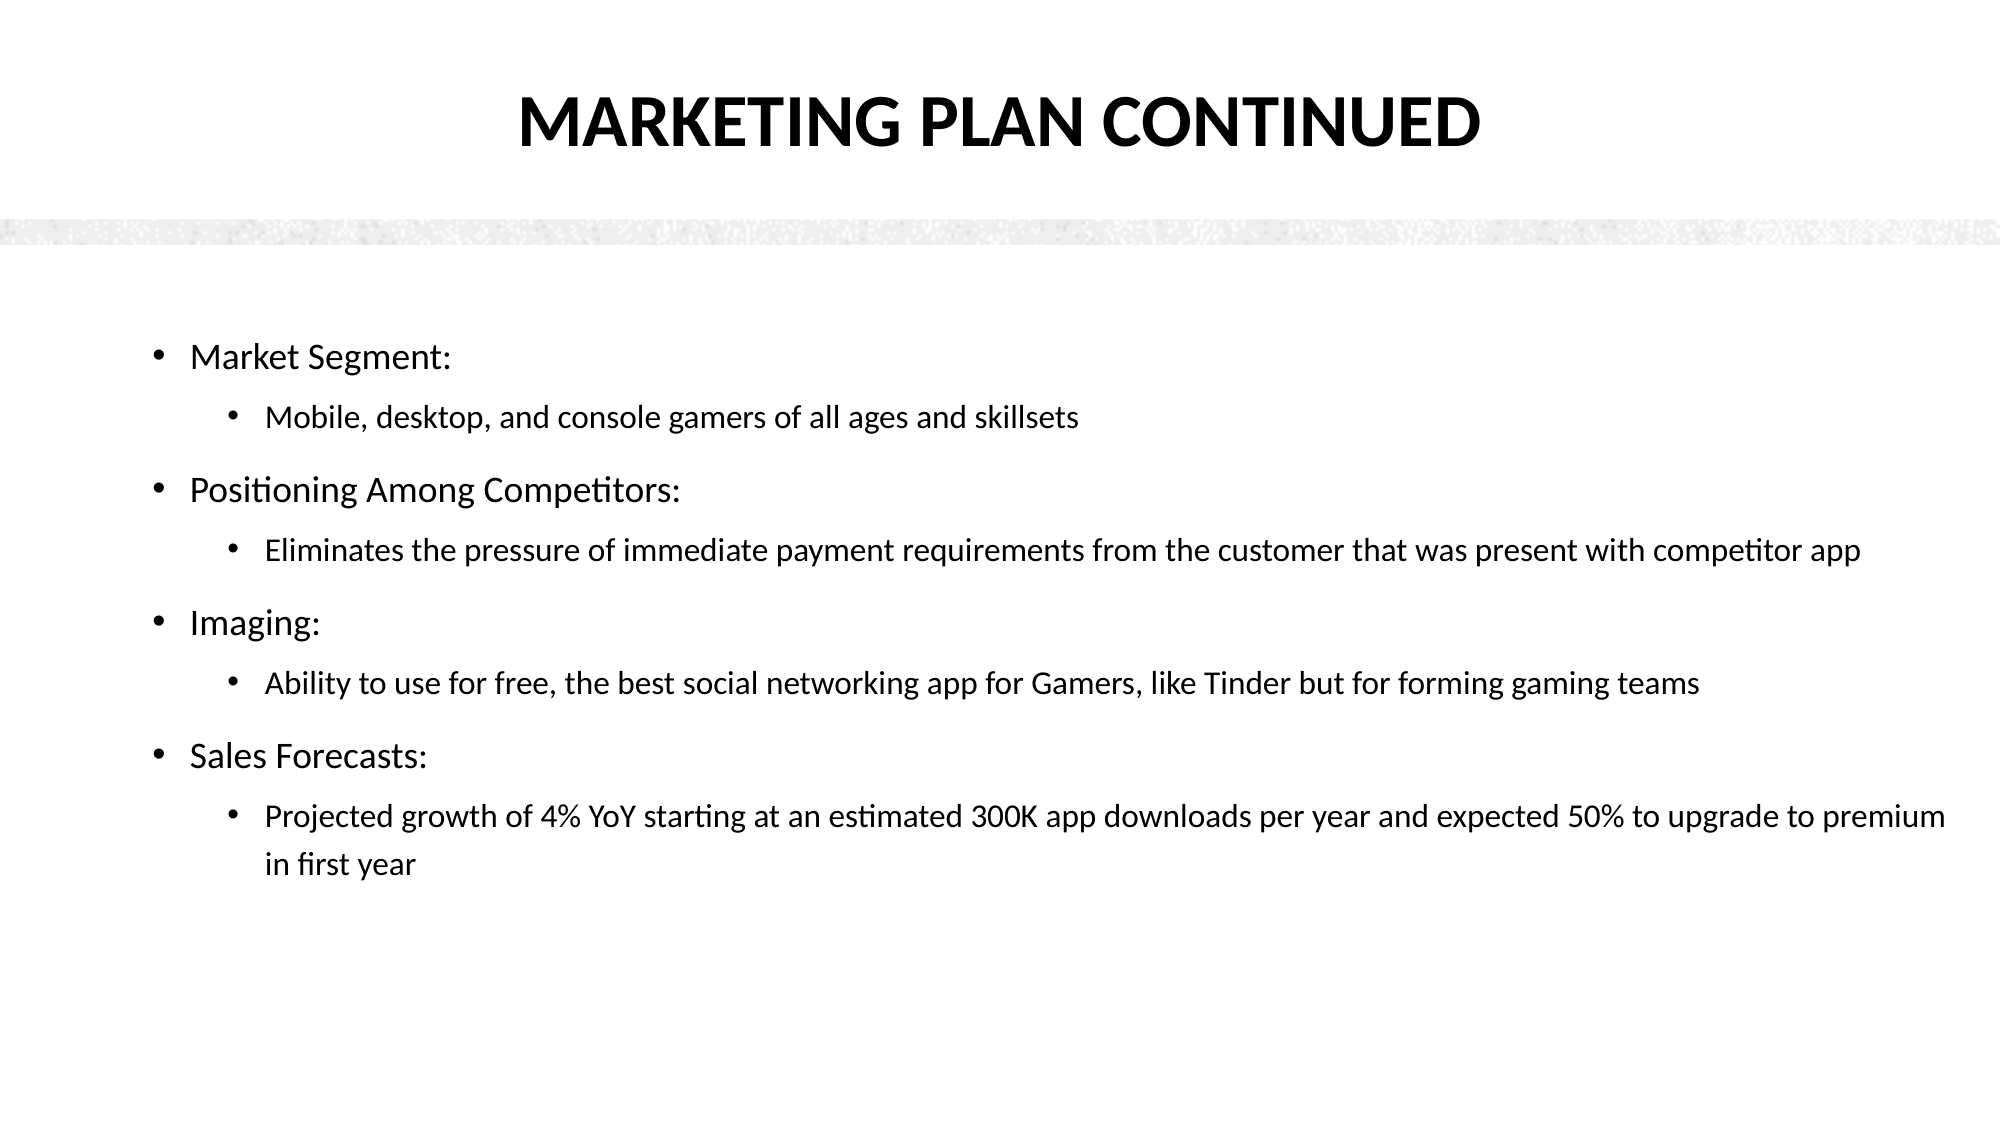

# Marketing plan continued
Market Segment:
Mobile, desktop, and console gamers of all ages and skillsets
Positioning Among Competitors:
Eliminates the pressure of immediate payment requirements from the customer that was present with competitor app
Imaging:
Ability to use for free, the best social networking app for Gamers, like Tinder but for forming gaming teams
Sales Forecasts:
Projected growth of 4% YoY starting at an estimated 300K app downloads per year and expected 50% to upgrade to premium in first year